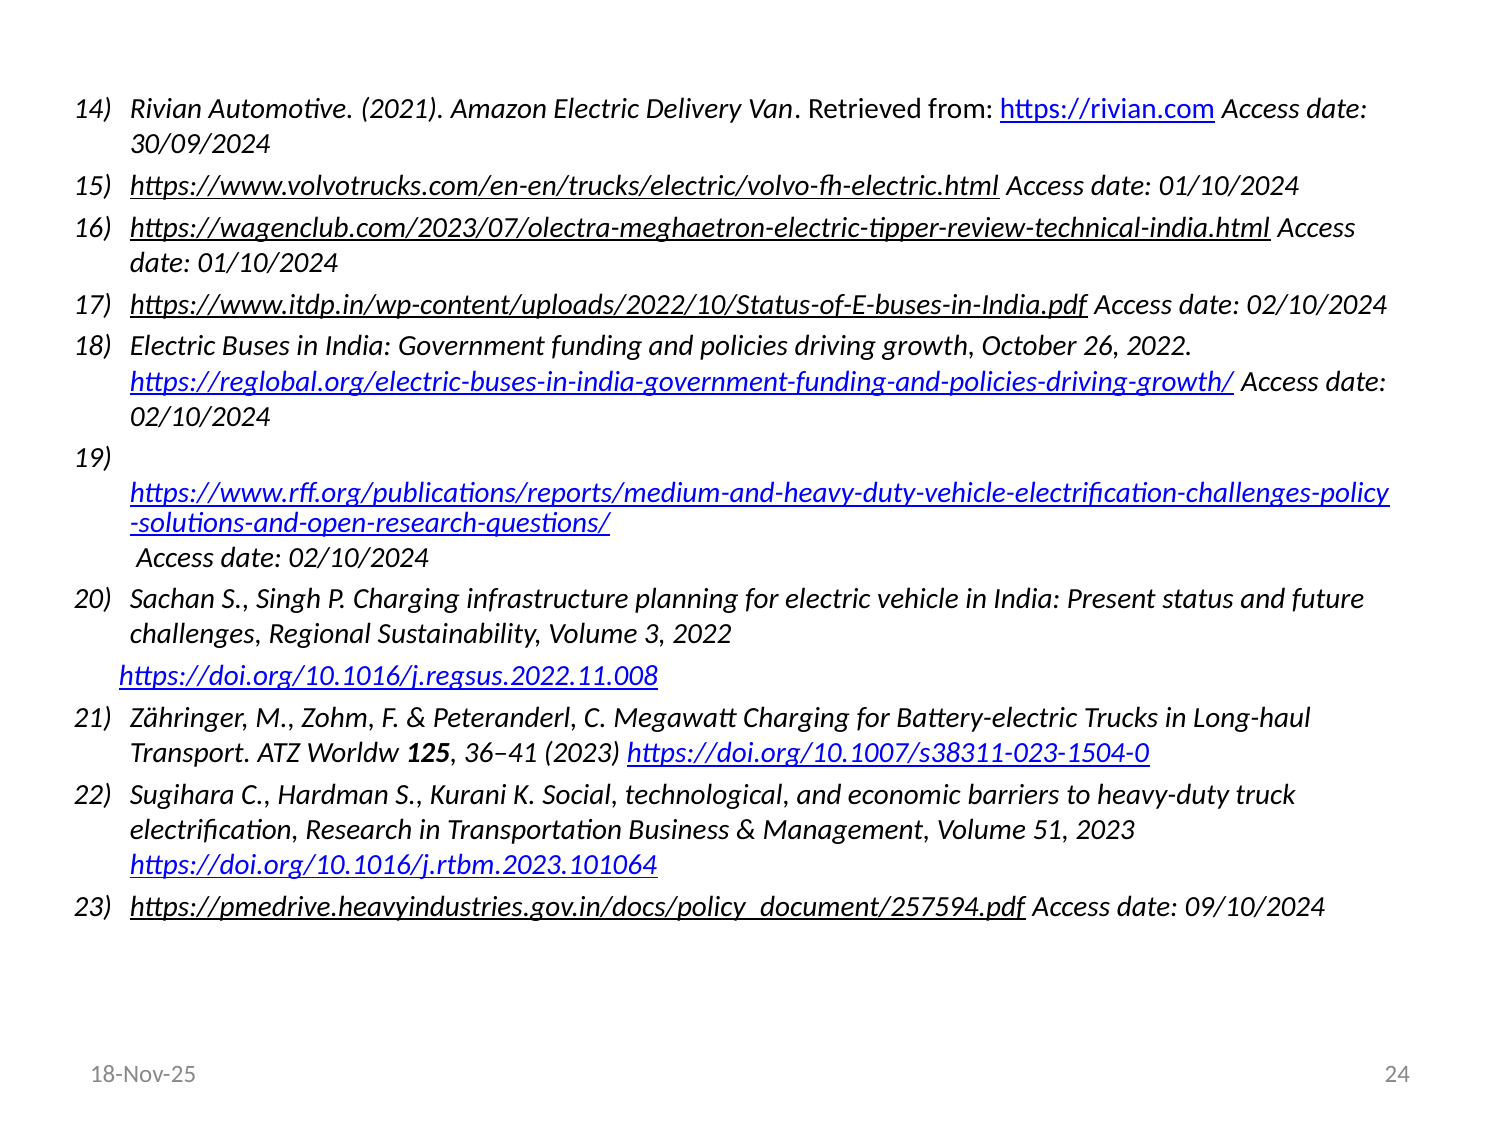

Rivian Automotive. (2021). Amazon Electric Delivery Van. Retrieved from: https://rivian.com Access date: 30/09/2024
https://www.volvotrucks.com/en-en/trucks/electric/volvo-fh-electric.html Access date: 01/10/2024
https://wagenclub.com/2023/07/olectra-meghaetron-electric-tipper-review-technical-india.html Access date: 01/10/2024
https://www.itdp.in/wp-content/uploads/2022/10/Status-of-E-buses-in-India.pdf Access date: 02/10/2024
Electric Buses in India: Government funding and policies driving growth, October 26, 2022. https://reglobal.org/electric-buses-in-india-government-funding-and-policies-driving-growth/ Access date: 02/10/2024
  https://www.rff.org/publications/reports/medium-and-heavy-duty-vehicle-electrification-challenges-policy-solutions-and-open-research-questions/ Access date: 02/10/2024
Sachan S., Singh P. Charging infrastructure planning for electric vehicle in India: Present status and future challenges, Regional Sustainability, Volume 3, 2022
       https://doi.org/10.1016/j.regsus.2022.11.008
Zähringer, M., Zohm, F. & Peteranderl, C. Megawatt Charging for Battery-electric Trucks in Long-haul Transport. ATZ Worldw 125, 36–41 (2023) https://doi.org/10.1007/s38311-023-1504-0
Sugihara C., Hardman S., Kurani K. Social, technological, and economic barriers to heavy-duty truck electrification, Research in Transportation Business & Management, Volume 51, 2023 https://doi.org/10.1016/j.rtbm.2023.101064
https://pmedrive.heavyindustries.gov.in/docs/policy_document/257594.pdf Access date: 09/10/2024

18-Nov-25
24